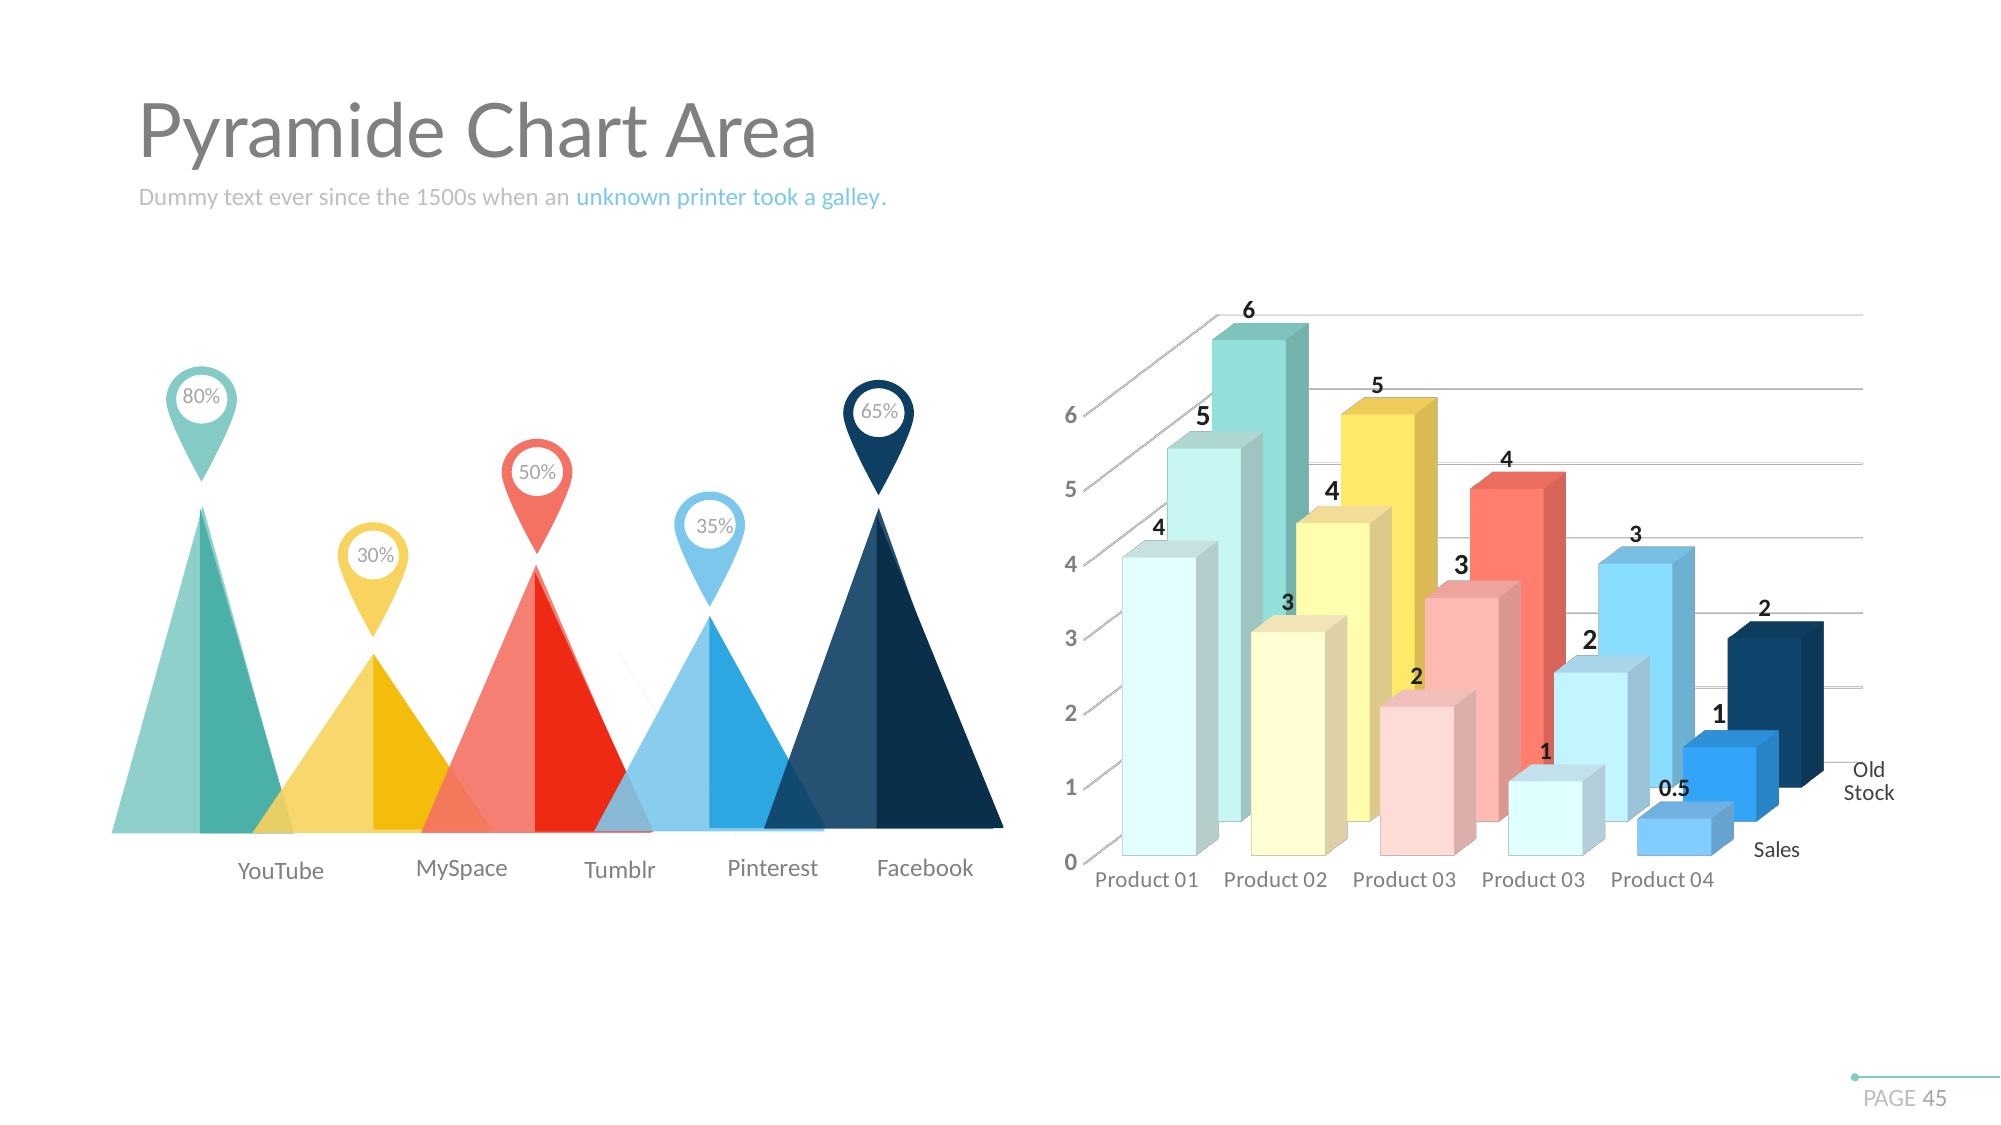

Pyramide Chart Area
Dummy text ever since the 1500s when an unknown printer took a galley.

[unsupported chart]

80%

65%

50%

35%

30%

MySpace
Pinterest
Facebook
Tumblr
YouTube
PAGE 45